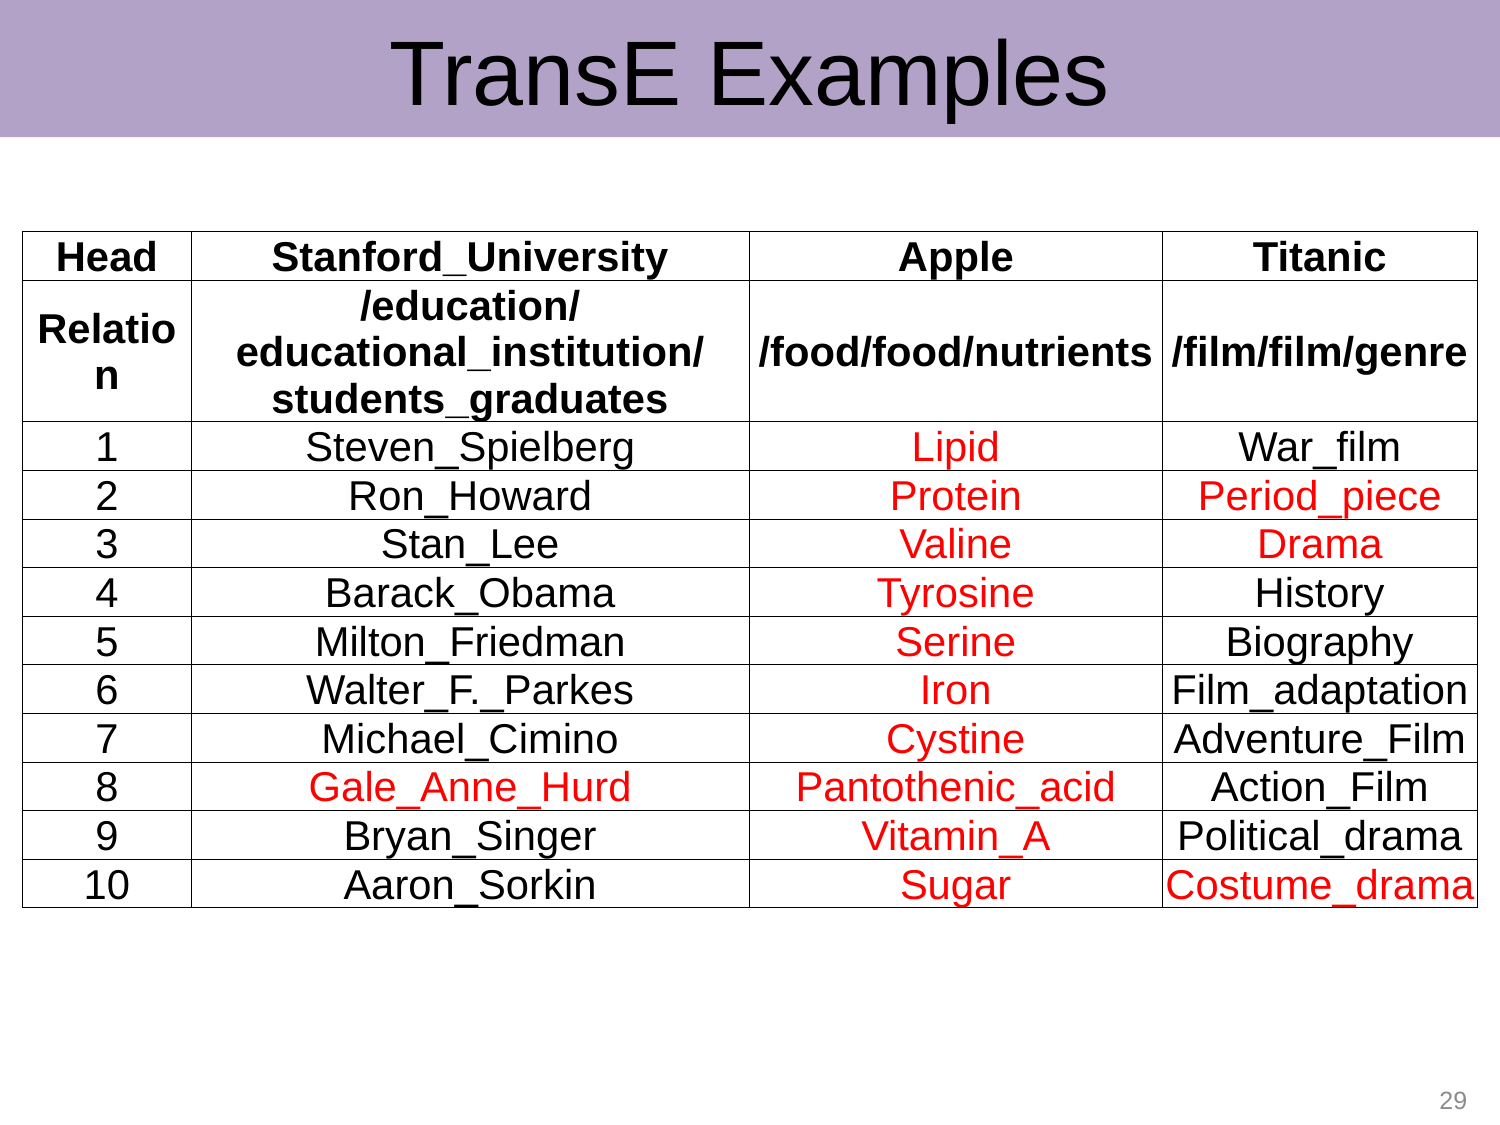

# TransE Examples
| Head | Stanford\_University | Apple | Titanic |
| --- | --- | --- | --- |
| Relation | /education/educational\_institution/students\_graduates | /food/food/nutrients | /film/film/genre |
| 1 | Steven\_Spielberg | Lipid | War\_film |
| 2 | Ron\_Howard | Protein | Period\_piece |
| 3 | Stan\_Lee | Valine | Drama |
| 4 | Barack\_Obama | Tyrosine | History |
| 5 | Milton\_Friedman | Serine | Biography |
| 6 | Walter\_F.\_Parkes | Iron | Film\_adaptation |
| 7 | Michael\_Cimino | Cystine | Adventure\_Film |
| 8 | Gale\_Anne\_Hurd | Pantothenic\_acid | Action\_Film |
| 9 | Bryan\_Singer | Vitamin\_A | Political\_drama |
| 10 | Aaron\_Sorkin | Sugar | Costume\_drama |
29